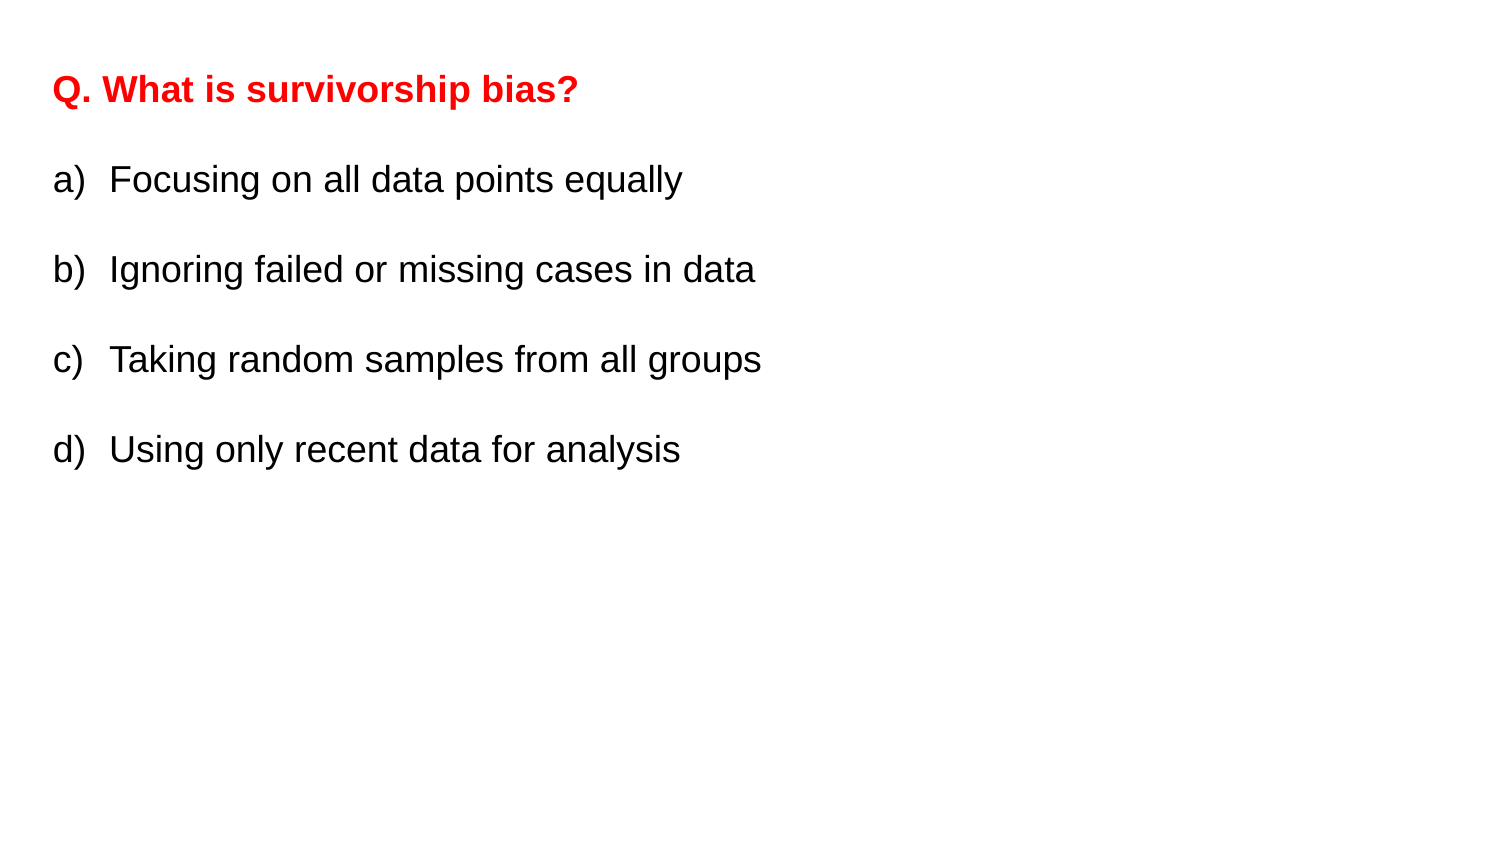

Q. What is survivorship bias?
Focusing on all data points equally

Ignoring failed or missing cases in data

Taking random samples from all groups

Using only recent data for analysis